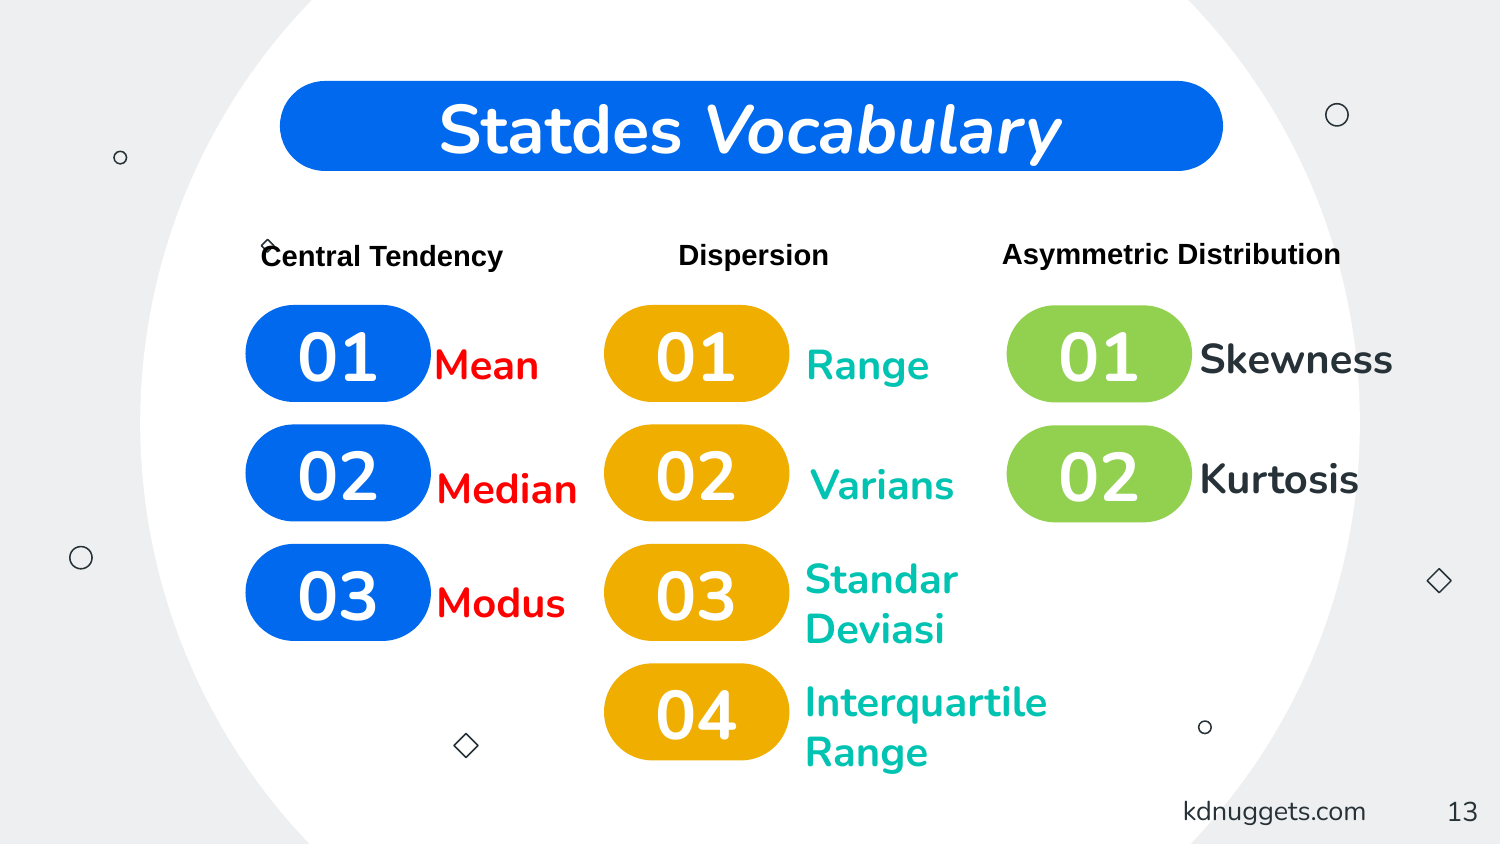

#
Statdes Vocabulary
Asymmetric Distribution
Dispersion
Central Tendency

01
01
01
Skewness
Mean
Range

02
02
02
Kurtosis
Varians
Median

03
03
Standar Deviasi
Modus

04
Interquartile Range
13
kdnuggets.com